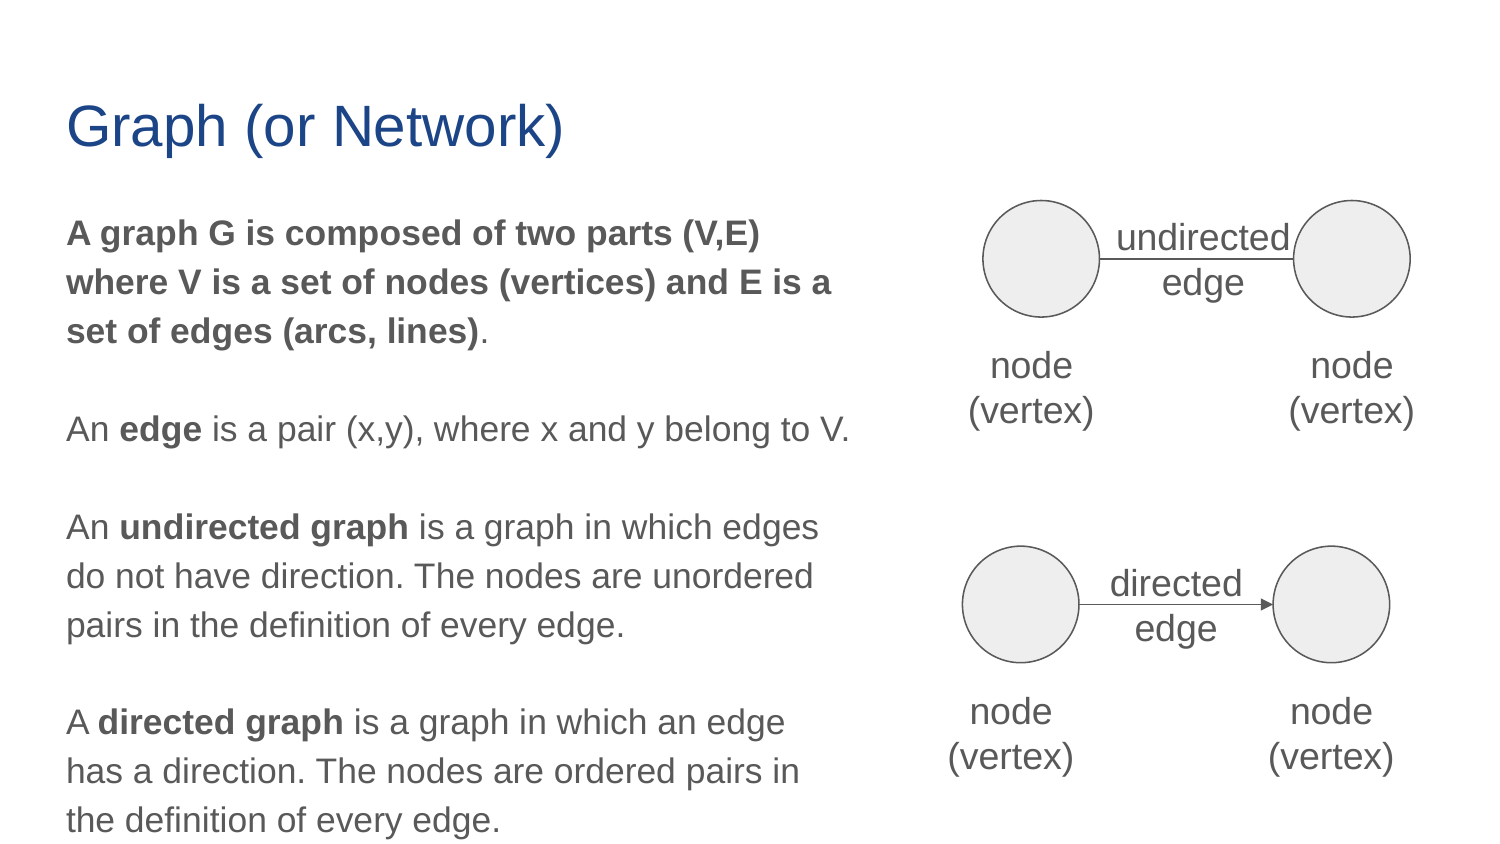

# Graph (or Network)
A graph G is composed of two parts (V,E) where V is a set of nodes (vertices) and E is a set of edges (arcs, lines).

An edge is a pair (x,y), where x and y belong to V.

An undirected graph is a graph in which edges do not have direction. The nodes are unordered pairs in the definition of every edge.

A directed graph is a graph in which an edge has a direction. The nodes are ordered pairs in the definition of every edge.
undirected edge

node
(vertex)
node
(vertex)

directed edge

node
(vertex)
node
(vertex)